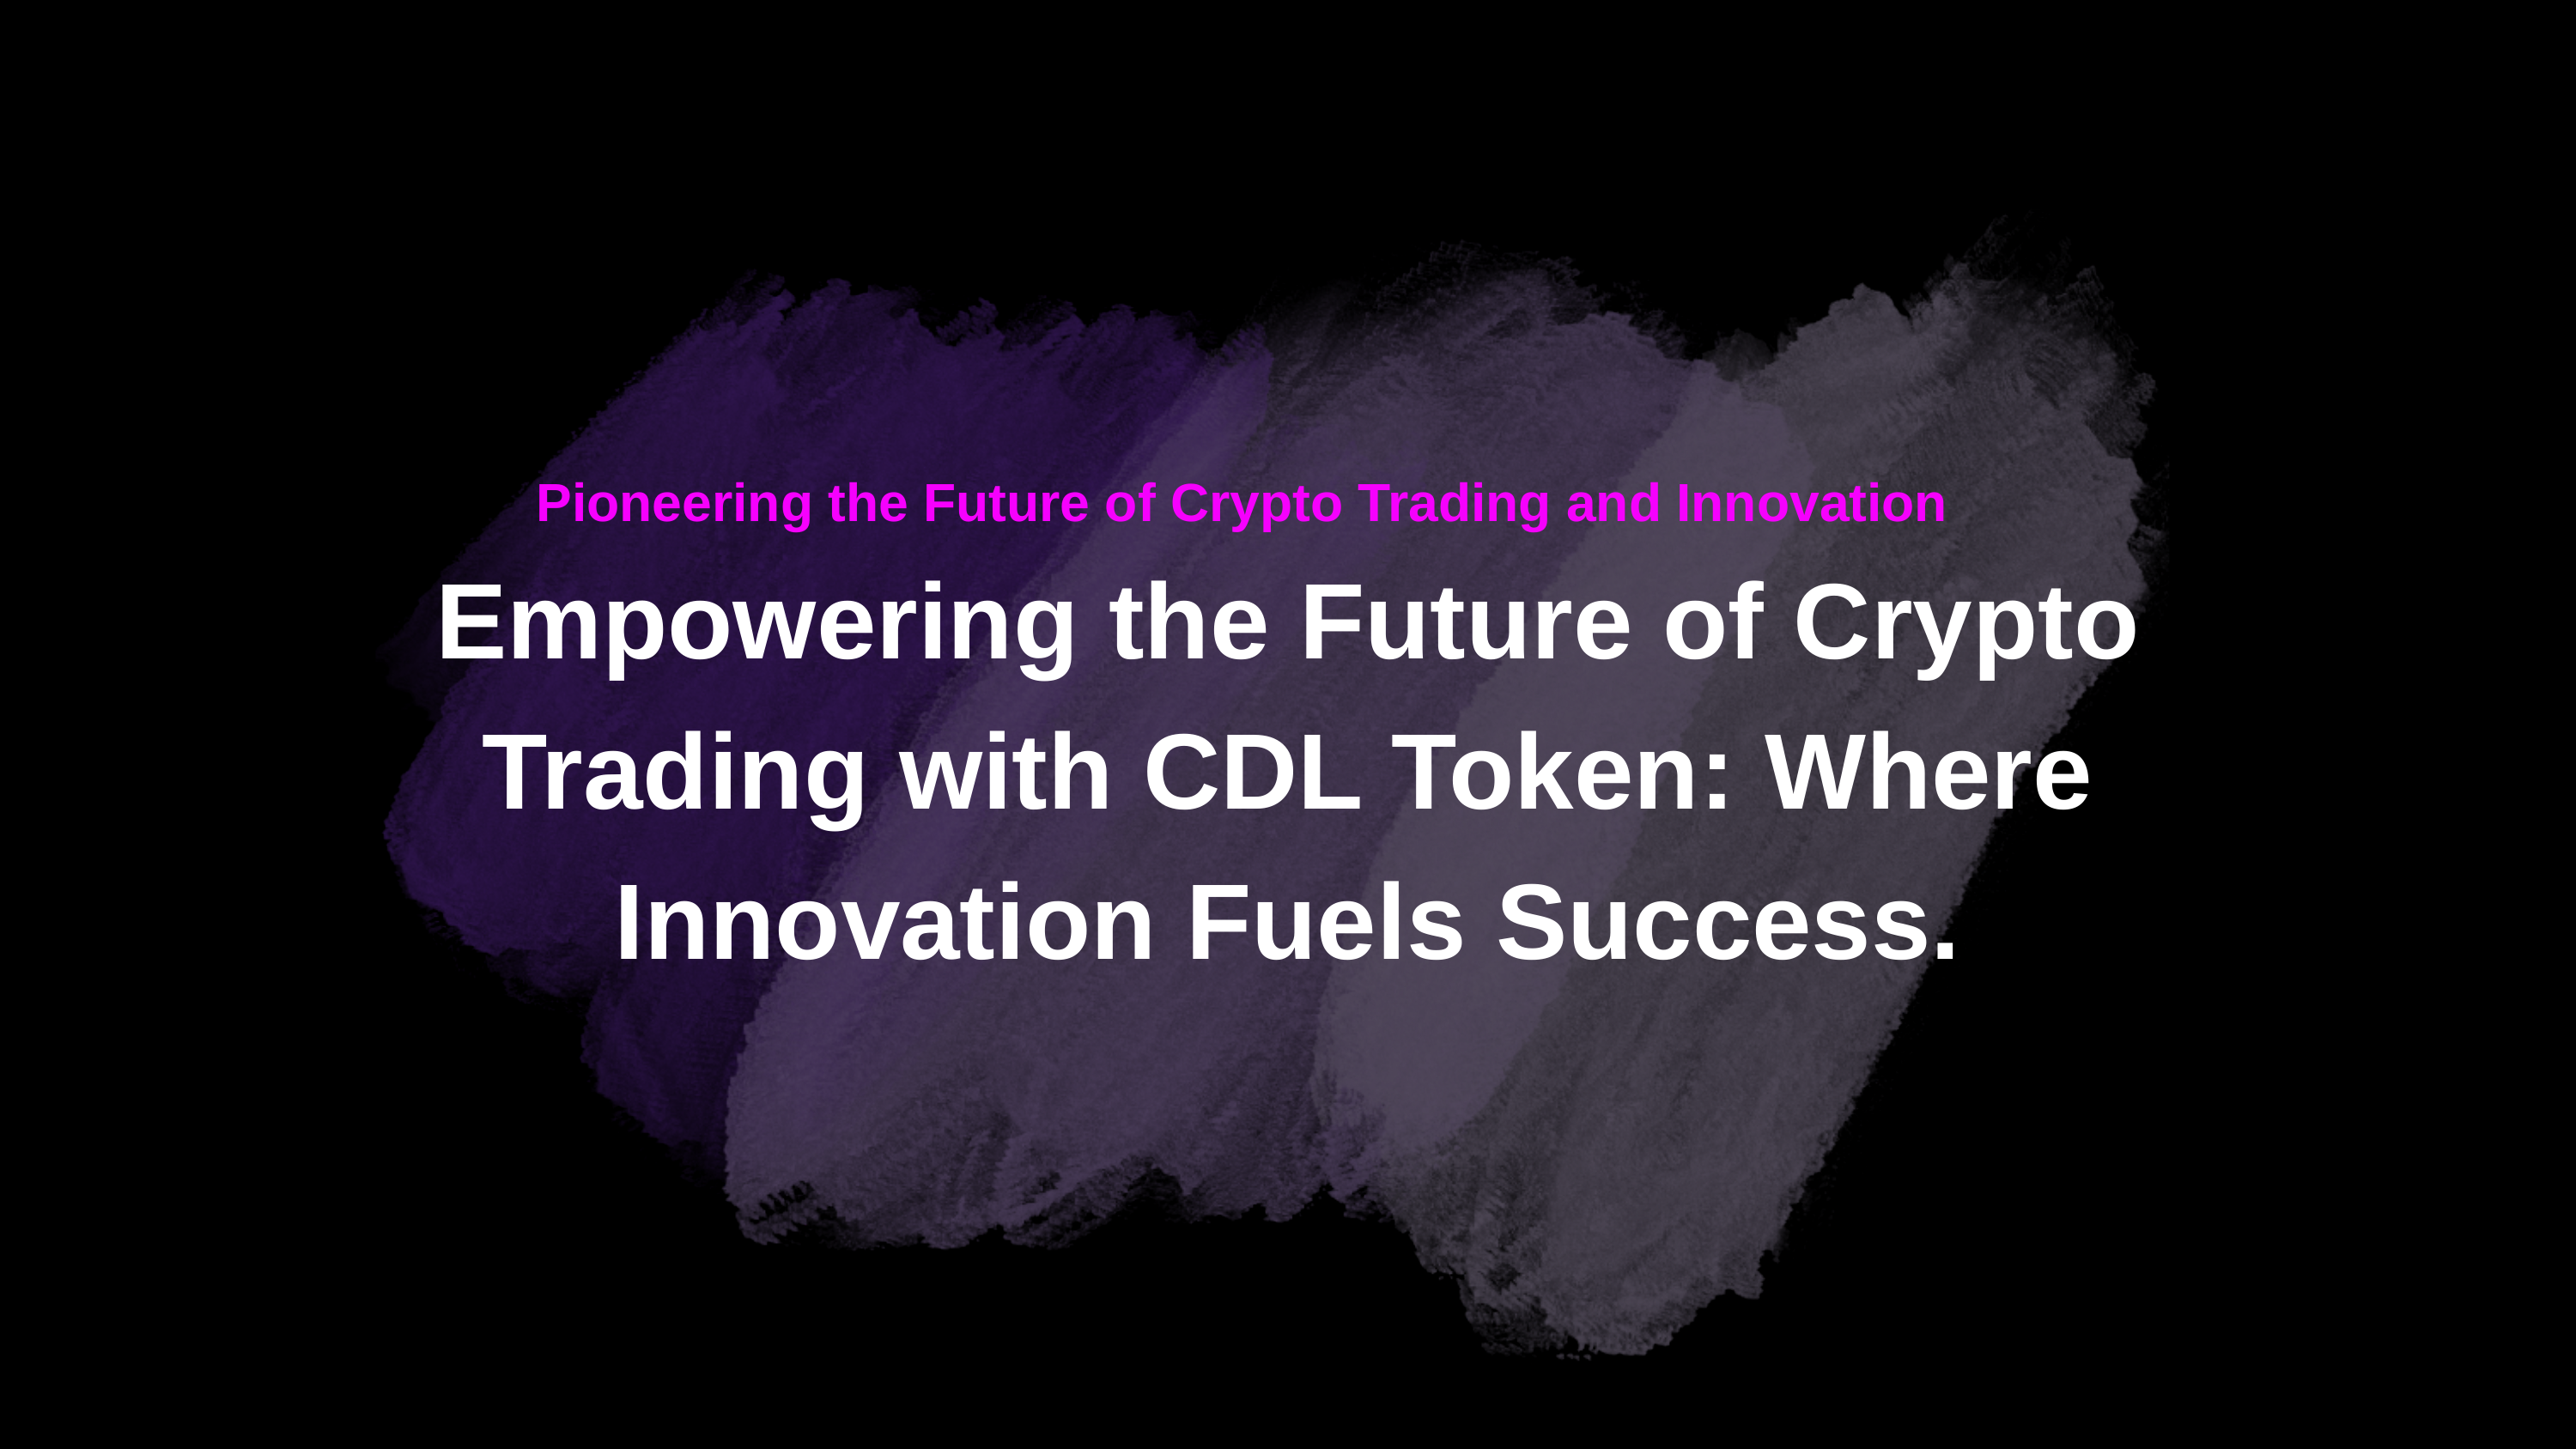

Pioneering the Future of Crypto Trading and Innovation
Empowering the Future of Crypto Trading with CDL Token: Where Innovation Fuels Success.